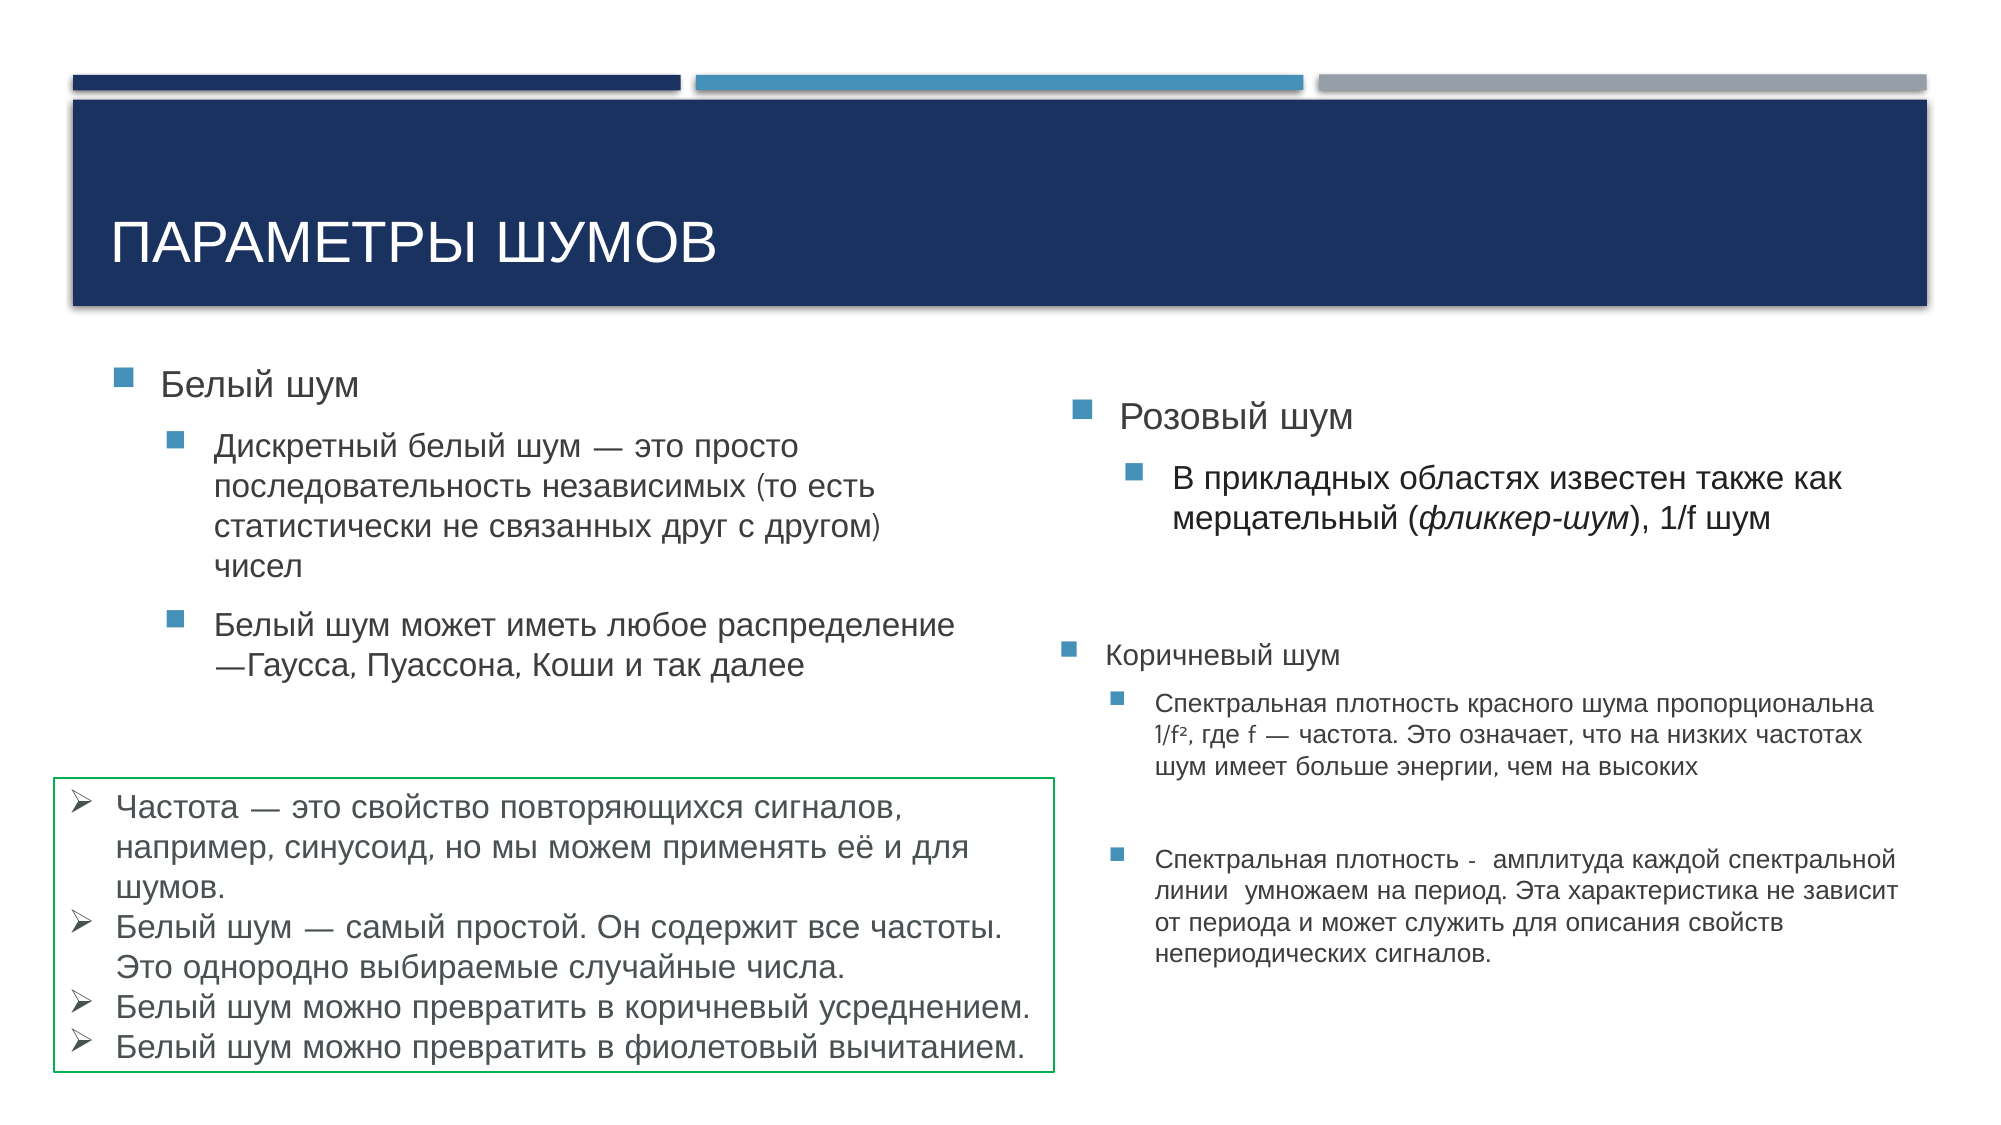

# Параметры шумов
Белый шум
Дискретный белый шум — это просто последовательность независимых (то есть статистически не связанных друг с другом) чисел
Белый шум может иметь любое распределение —Гаусса, Пуассона, Коши и так далее
Розовый шум
В прикладных областях известен также как мерцательный (фликкер-шум), 1/f шум
Коричневый шум
Спектральная плотность красного шума пропорциональна 1/f², где f — частота. Это означает, что на низких частотах шум имеет больше энергии, чем на высоких

Спектральная плотность -  амплитуда каждой спектральной линии  умножаем на период. Эта характеристика не зависит от периода и может служить для описания свойств непериодических сигналов.
Частота — это свойство повторяющихся сигналов, например, синусоид, но мы можем применять её и для шумов.
Белый шум — самый простой. Он содержит все частоты. Это однородно выбираемые случайные числа.
Белый шум можно превратить в коричневый усреднением.
Белый шум можно превратить в фиолетовый вычитанием.